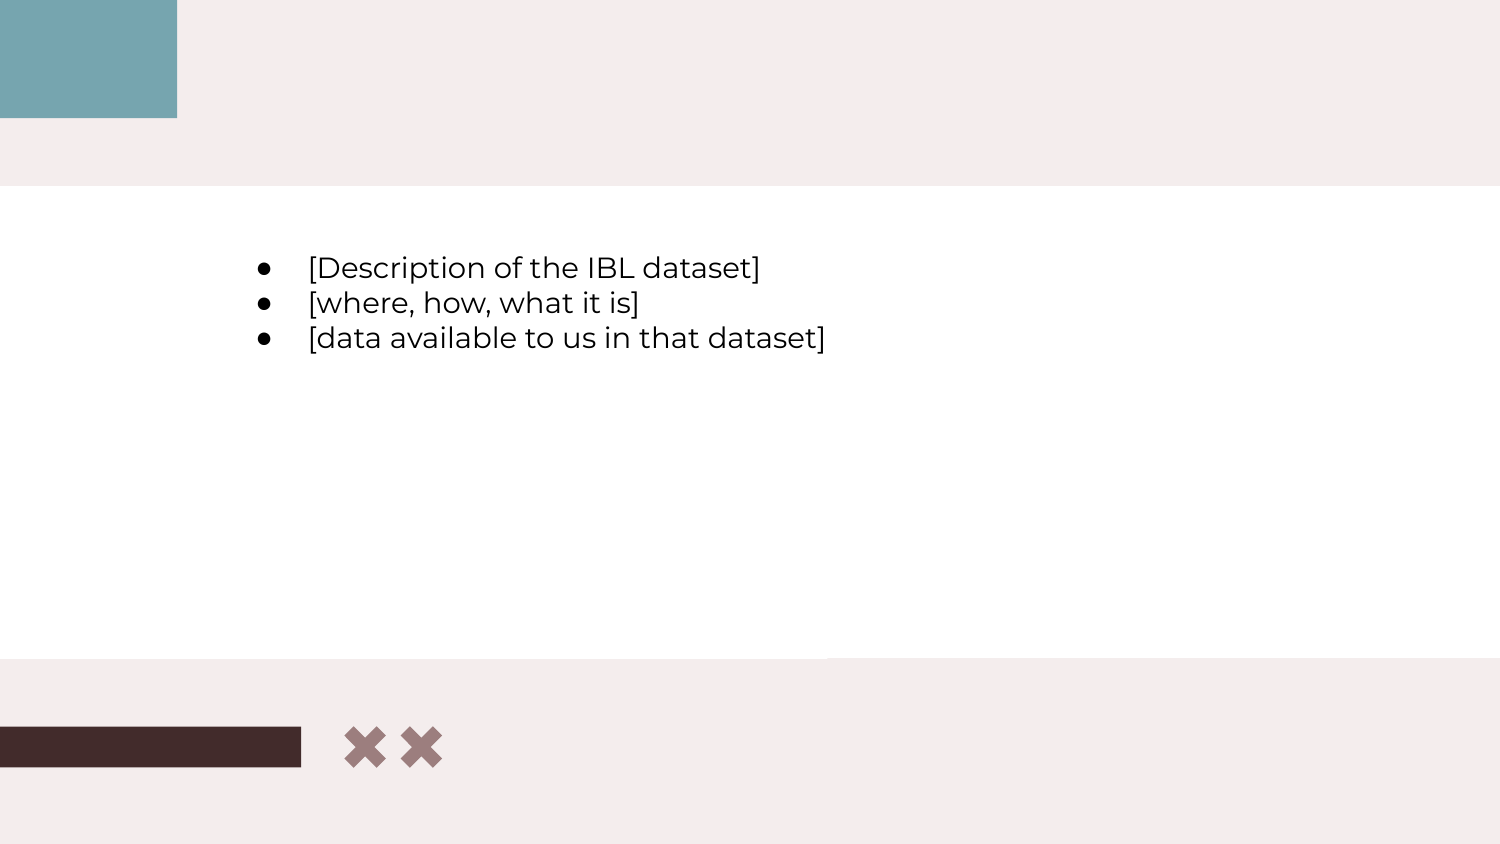

Mercury is the closest planet to the Sun and the smallest one in the Solar System—it’s only a bit larger than the Moon. The planet’s name has nothing to do with the liquid
[Description of the IBL dataset]
[where, how, what it is]
[data available to us in that dataset]